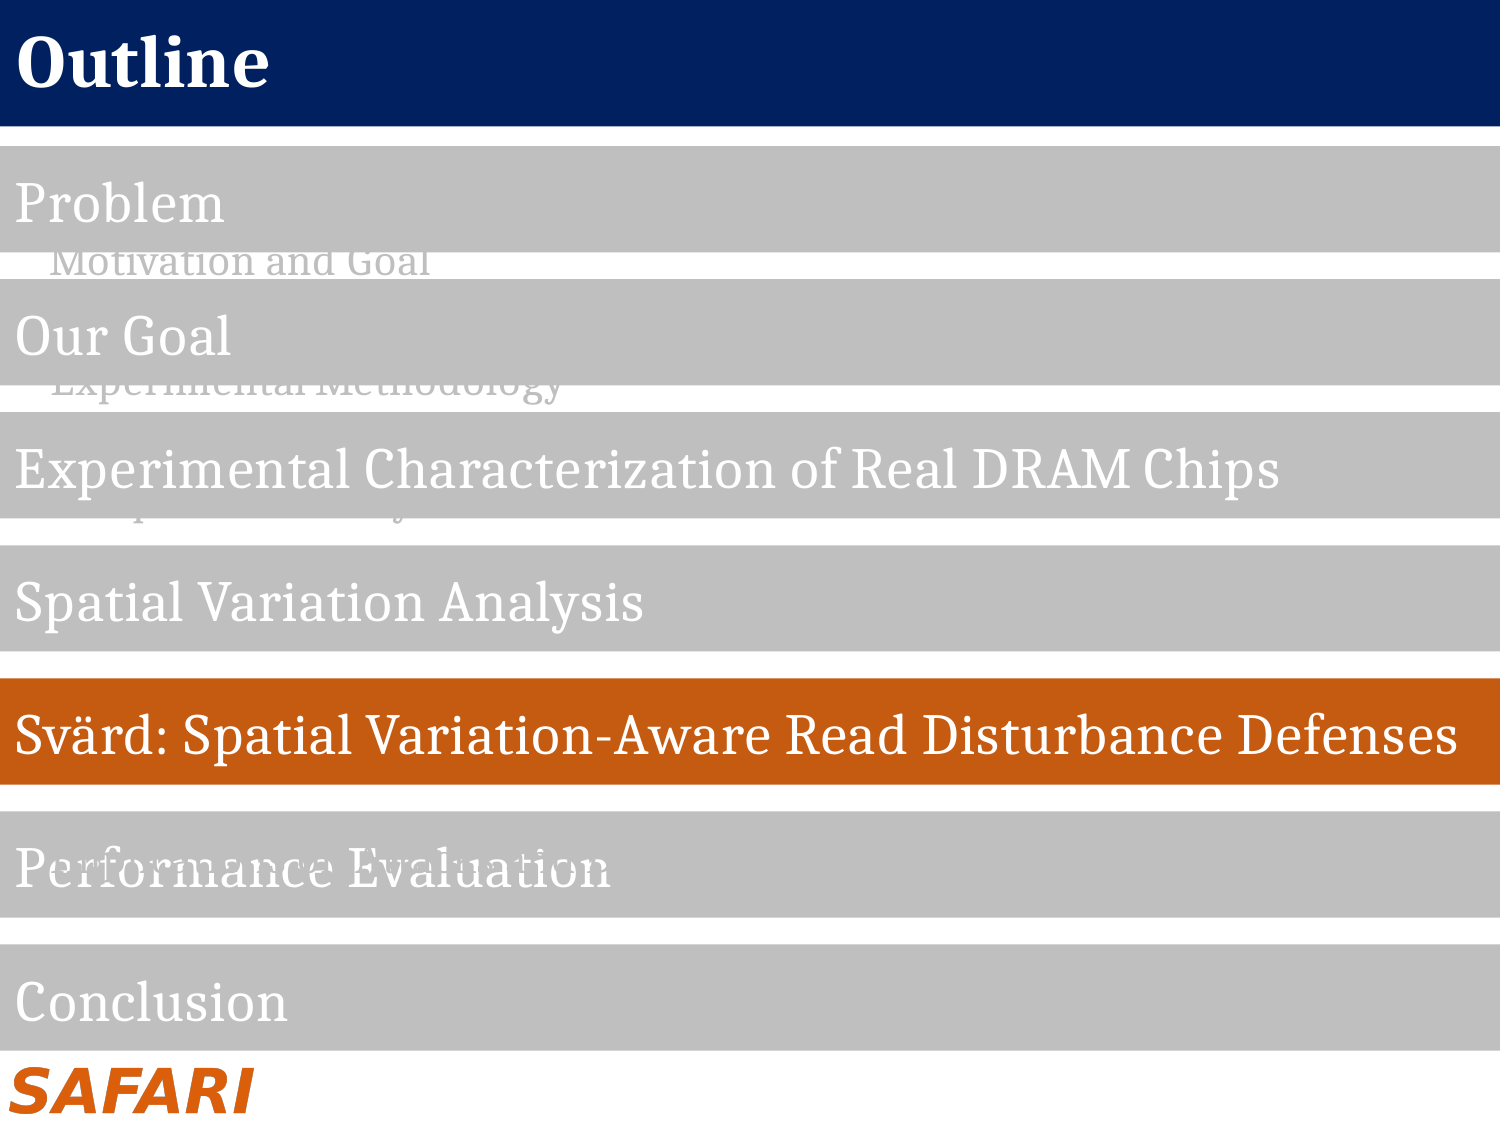

# Outline
Problem
Motivation and Goal
Experimental Methodology
Temperature Analysis
Aggressor Row Active Time Analysis
Spatial Variation Analysis
Implications on Attacks and Defenses
Conclusions

Our Goal
Experimental Characterization of Real DRAM Chips
Spatial Variation Analysis
Svärd: Spatial Variation-Aware Read Disturbance Defenses
Performance Evaluation
Conclusion